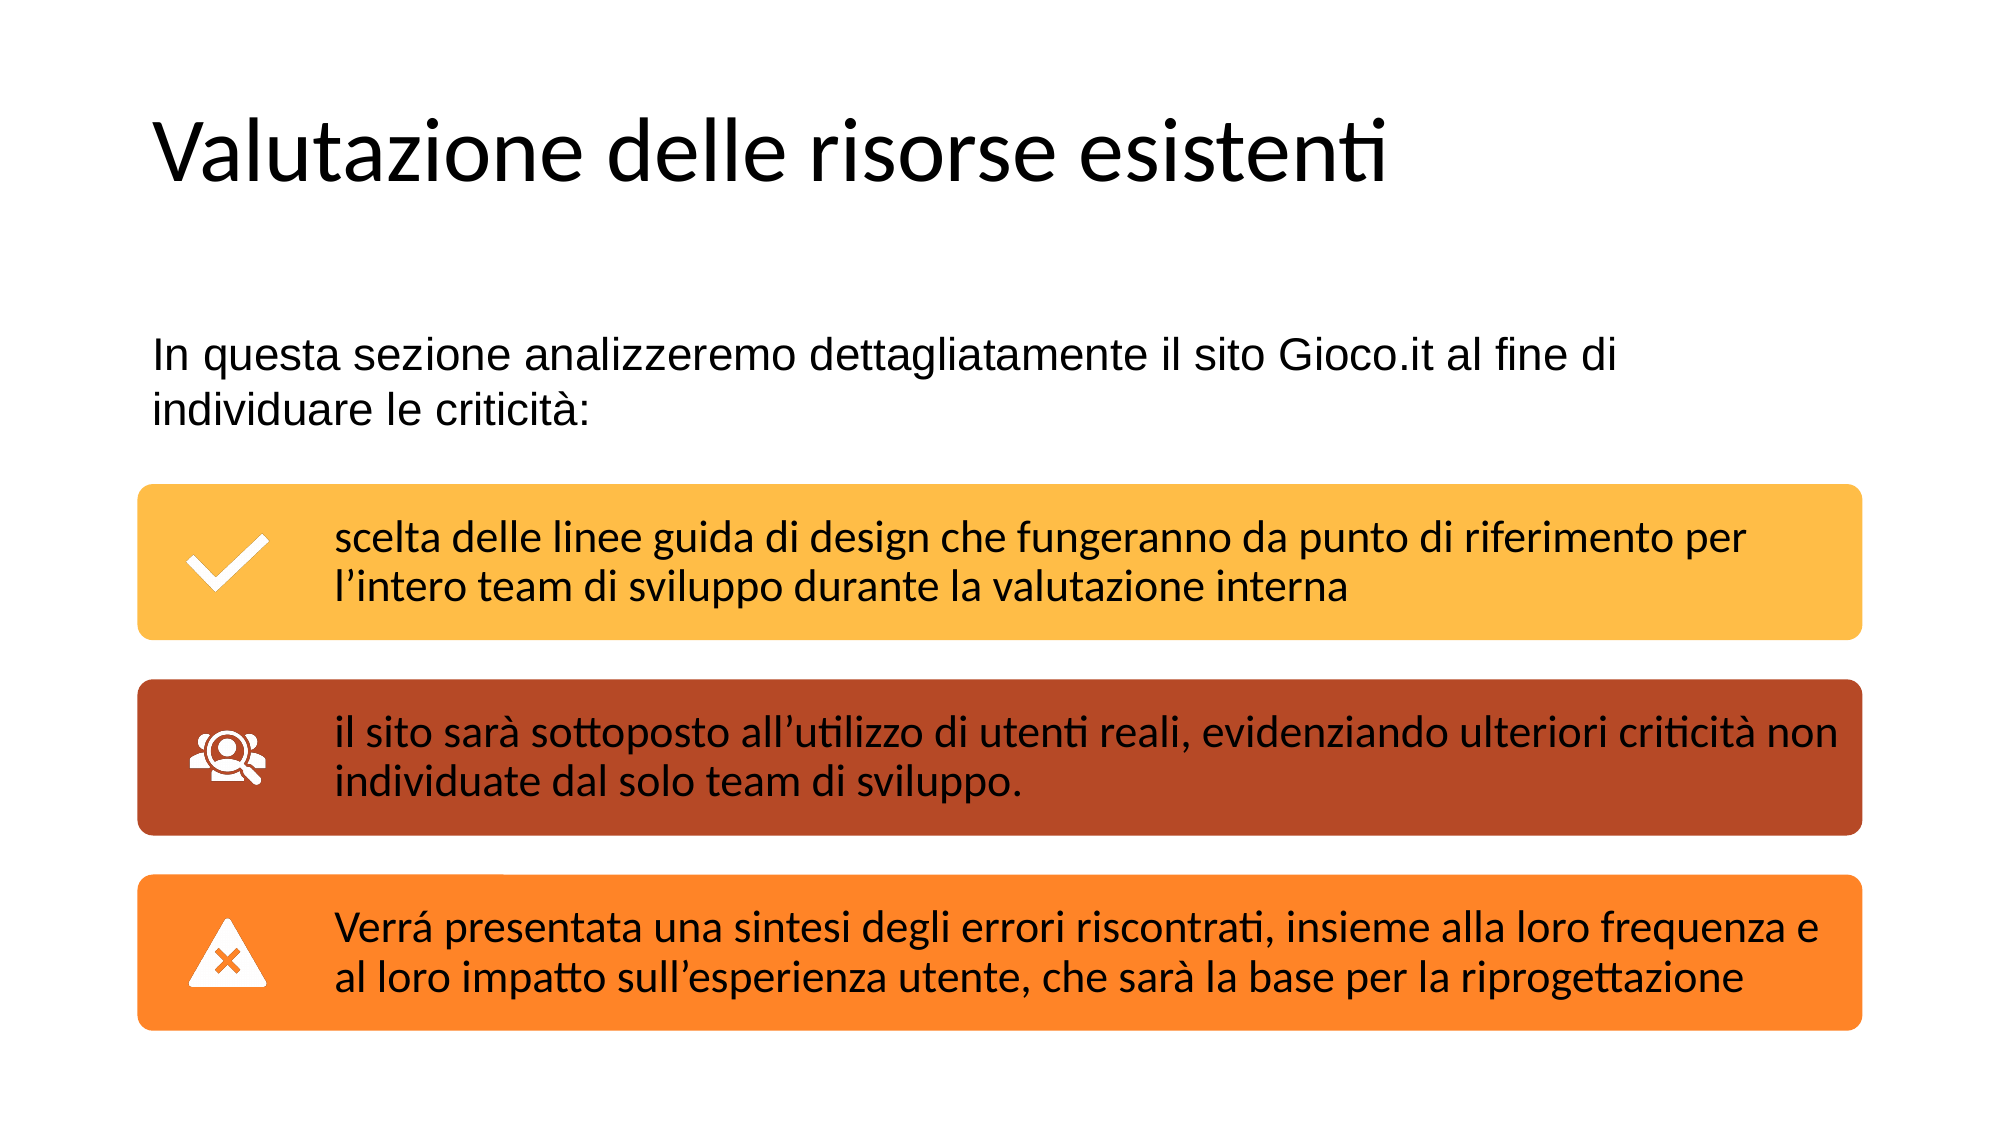

# Valutazione delle risorse esistenti
In questa sezione analizzeremo dettagliatamente il sito Gioco.it al fine di individuare le criticità:

scelta delle linee guida di design che fungeranno da punto di riferimento per l’intero team di sviluppo durante la valutazione interna
il sito sarà sottoposto all’utilizzo di utenti reali, evidenziando ulteriori criticità non individuate dal solo team di sviluppo.
Verrá presentata una sintesi degli errori riscontrati, insieme alla loro frequenza e al loro impatto sull’esperienza utente, che sarà la base per la riprogettazione